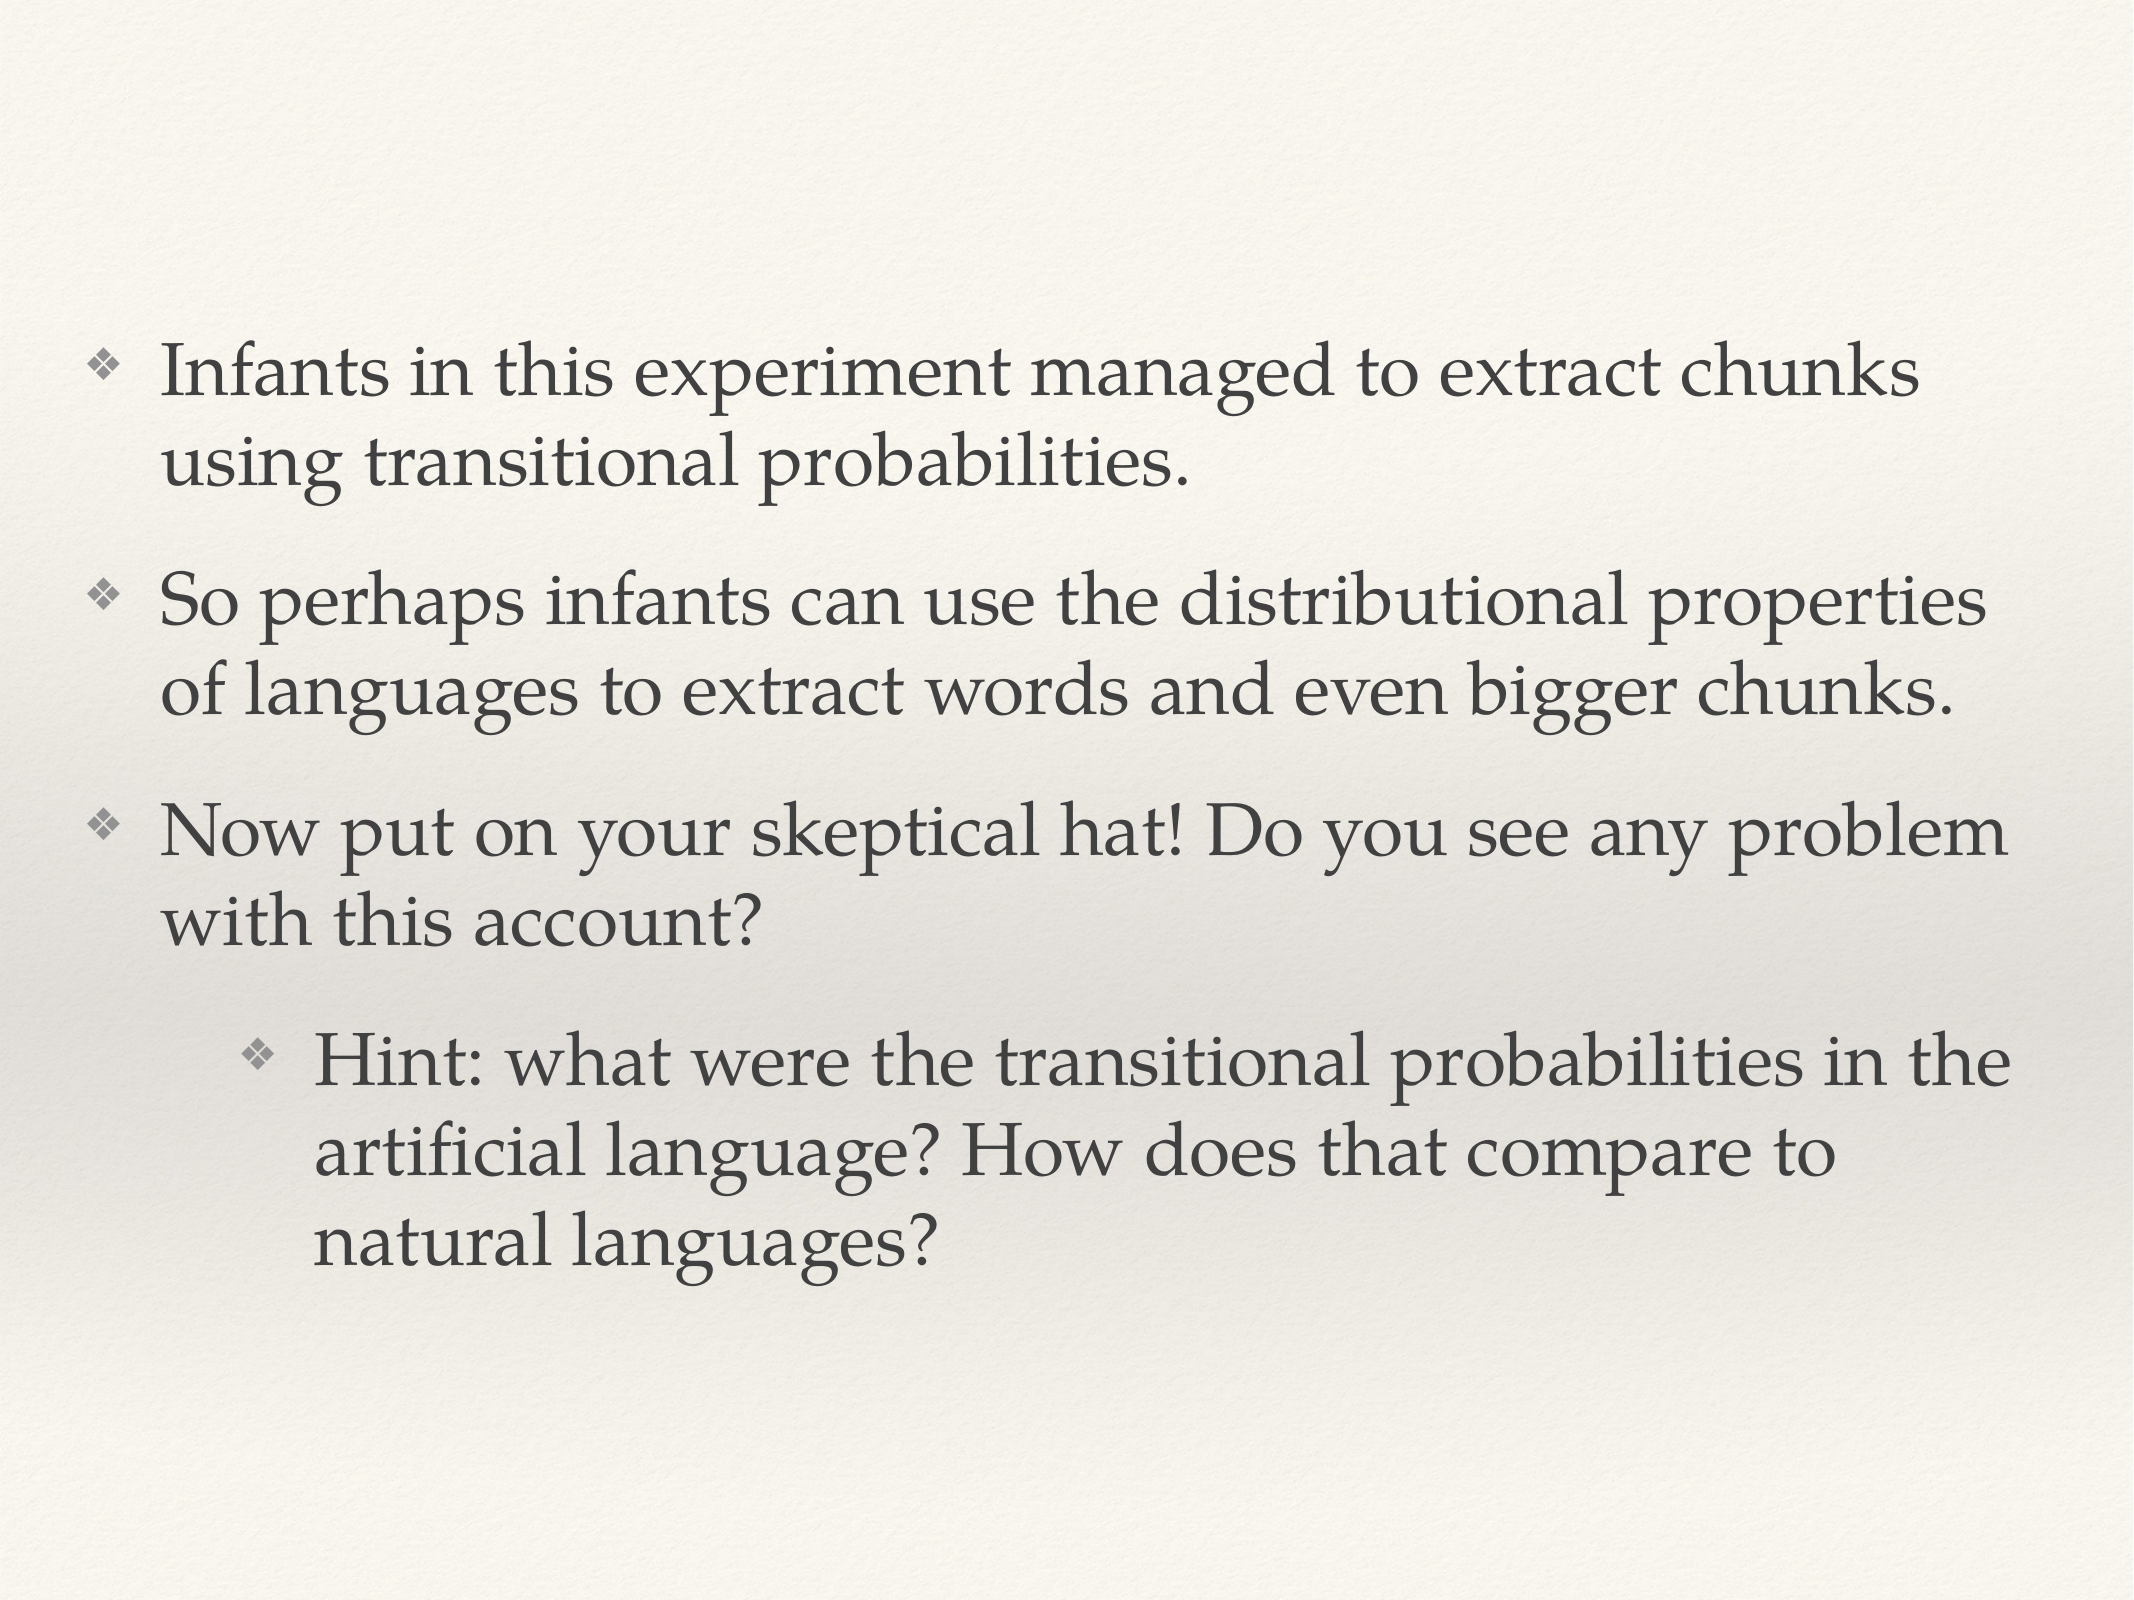

Infants in this experiment managed to extract chunks using transitional probabilities.
So perhaps infants can use the distributional properties of languages to extract words and even bigger chunks.
Now put on your skeptical hat! Do you see any problem with this account?
Hint: what were the transitional probabilities in the artificial language? How does that compare to natural languages?